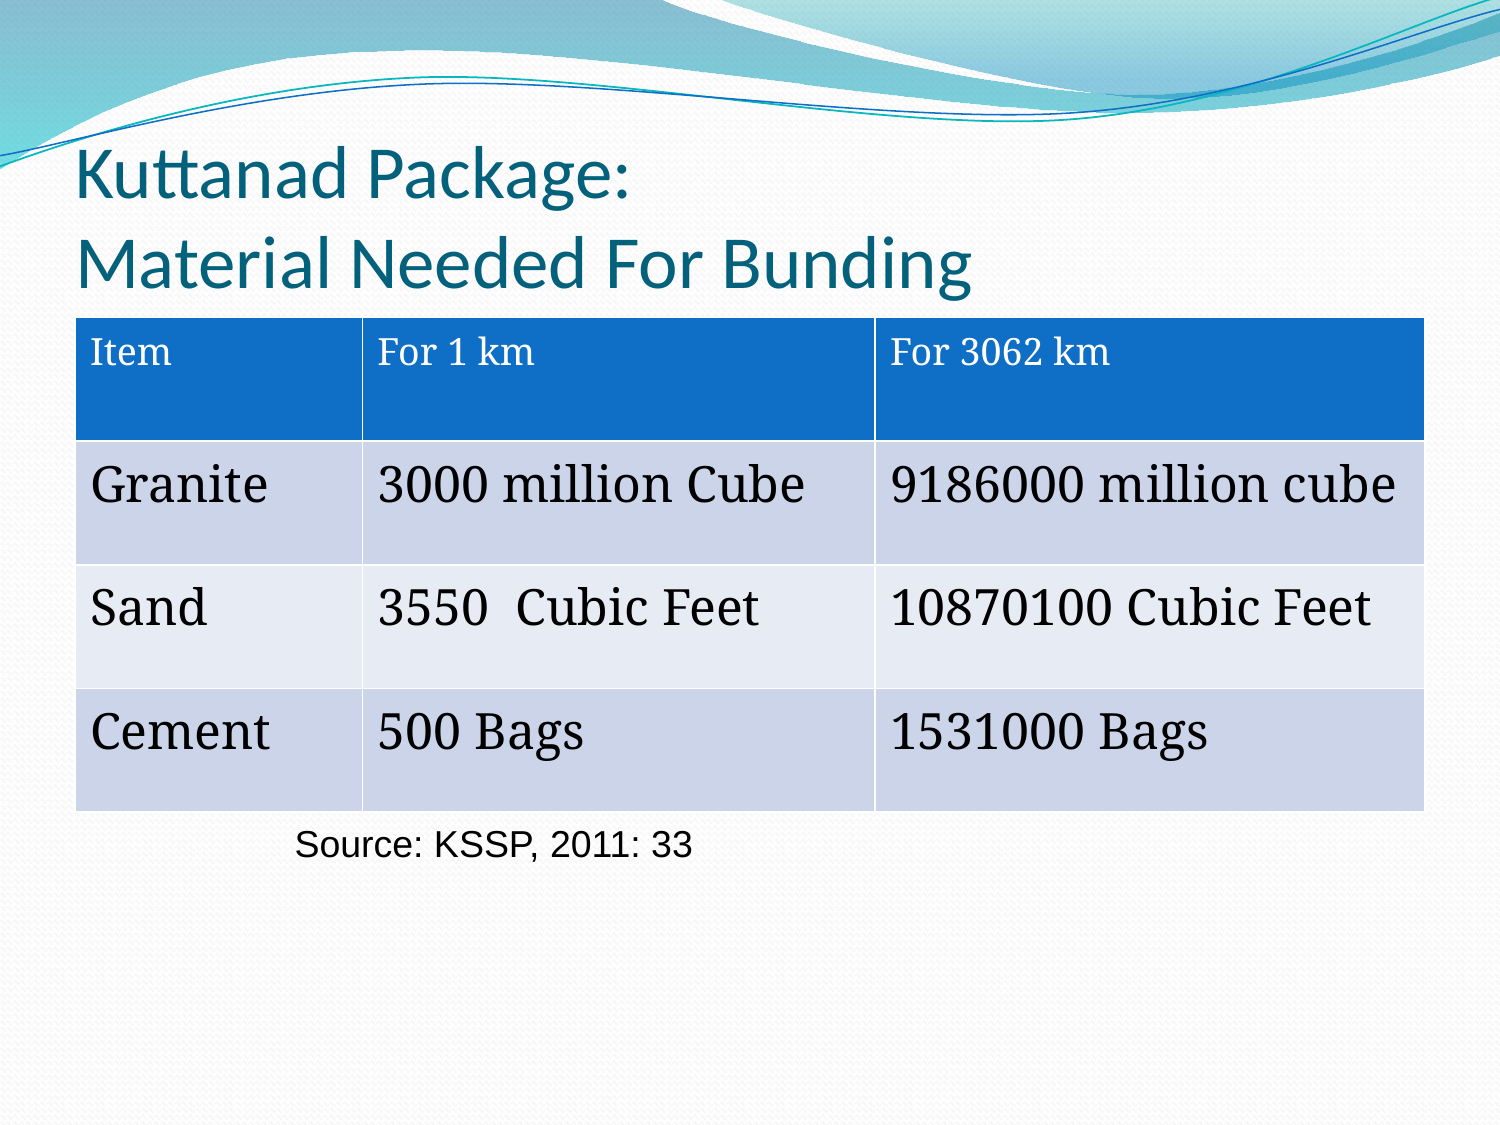

# Kuttanad Package: Material Needed For Bunding
| Item | For 1 km | For 3062 km |
| --- | --- | --- |
| Granite | 3000 million Cube | 9186000 million cube |
| Sand | 3550 Cubic Feet | 10870100 Cubic Feet |
| Cement | 500 Bags | 1531000 Bags |
Source: KSSP, 2011: 33